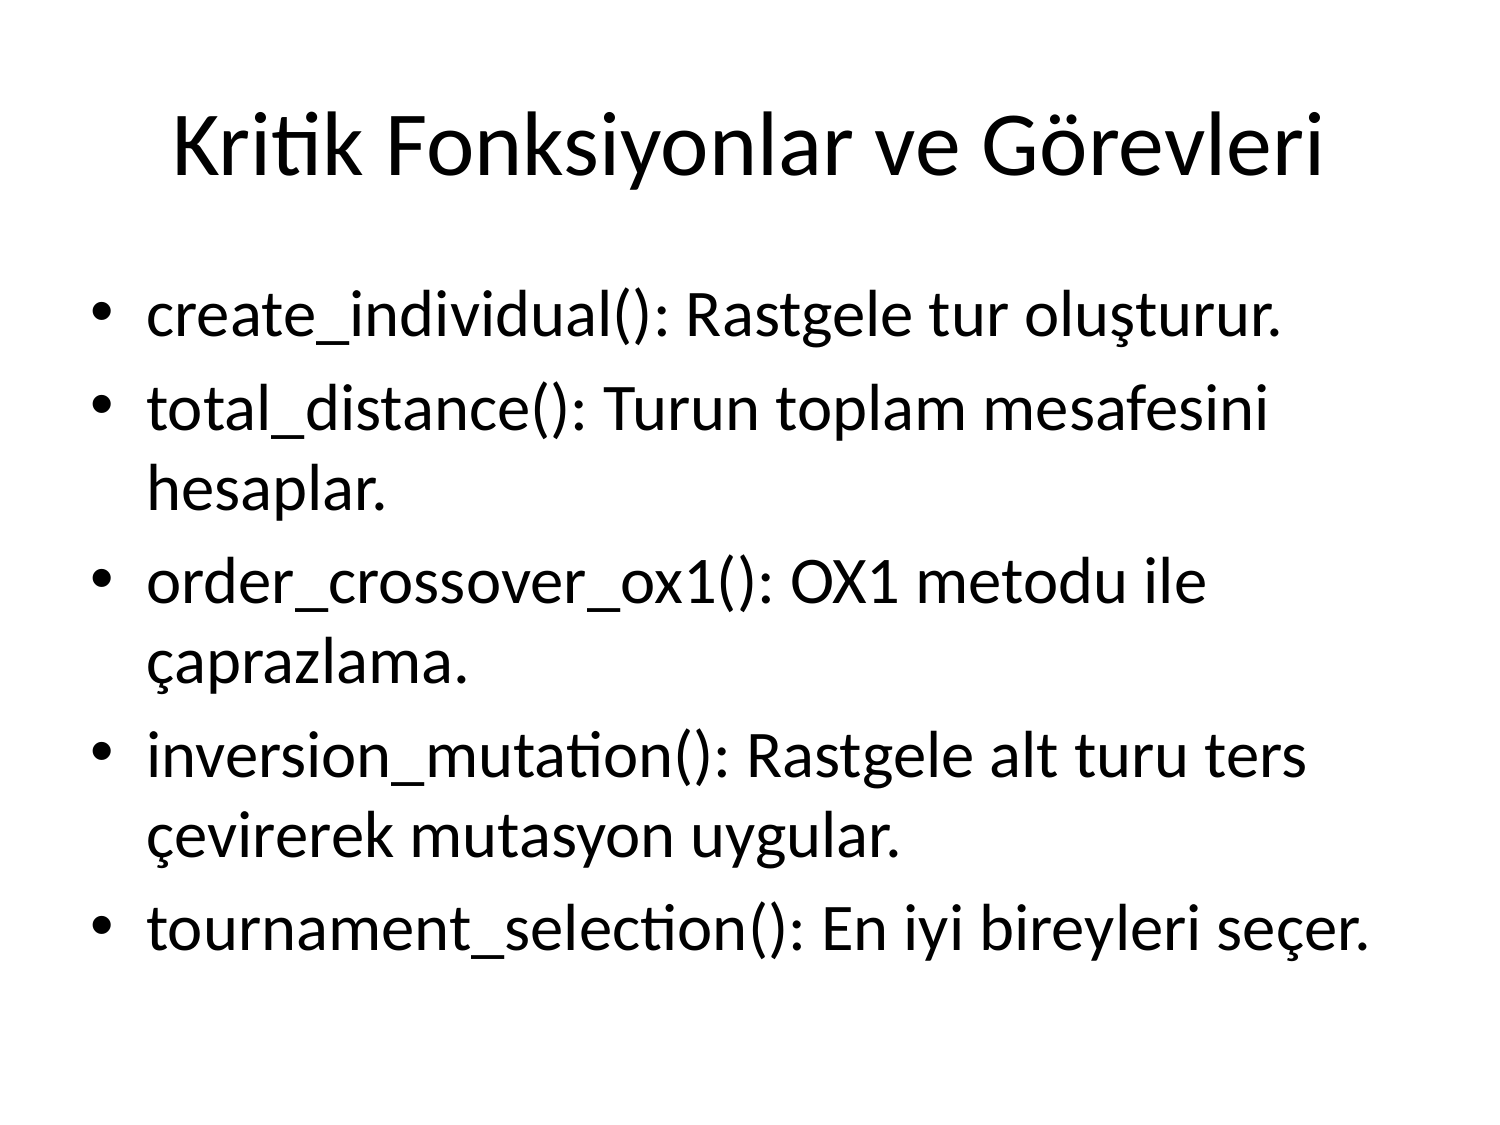

# Kritik Fonksiyonlar ve Görevleri
create_individual(): Rastgele tur oluşturur.
total_distance(): Turun toplam mesafesini hesaplar.
order_crossover_ox1(): OX1 metodu ile çaprazlama.
inversion_mutation(): Rastgele alt turu ters çevirerek mutasyon uygular.
tournament_selection(): En iyi bireyleri seçer.